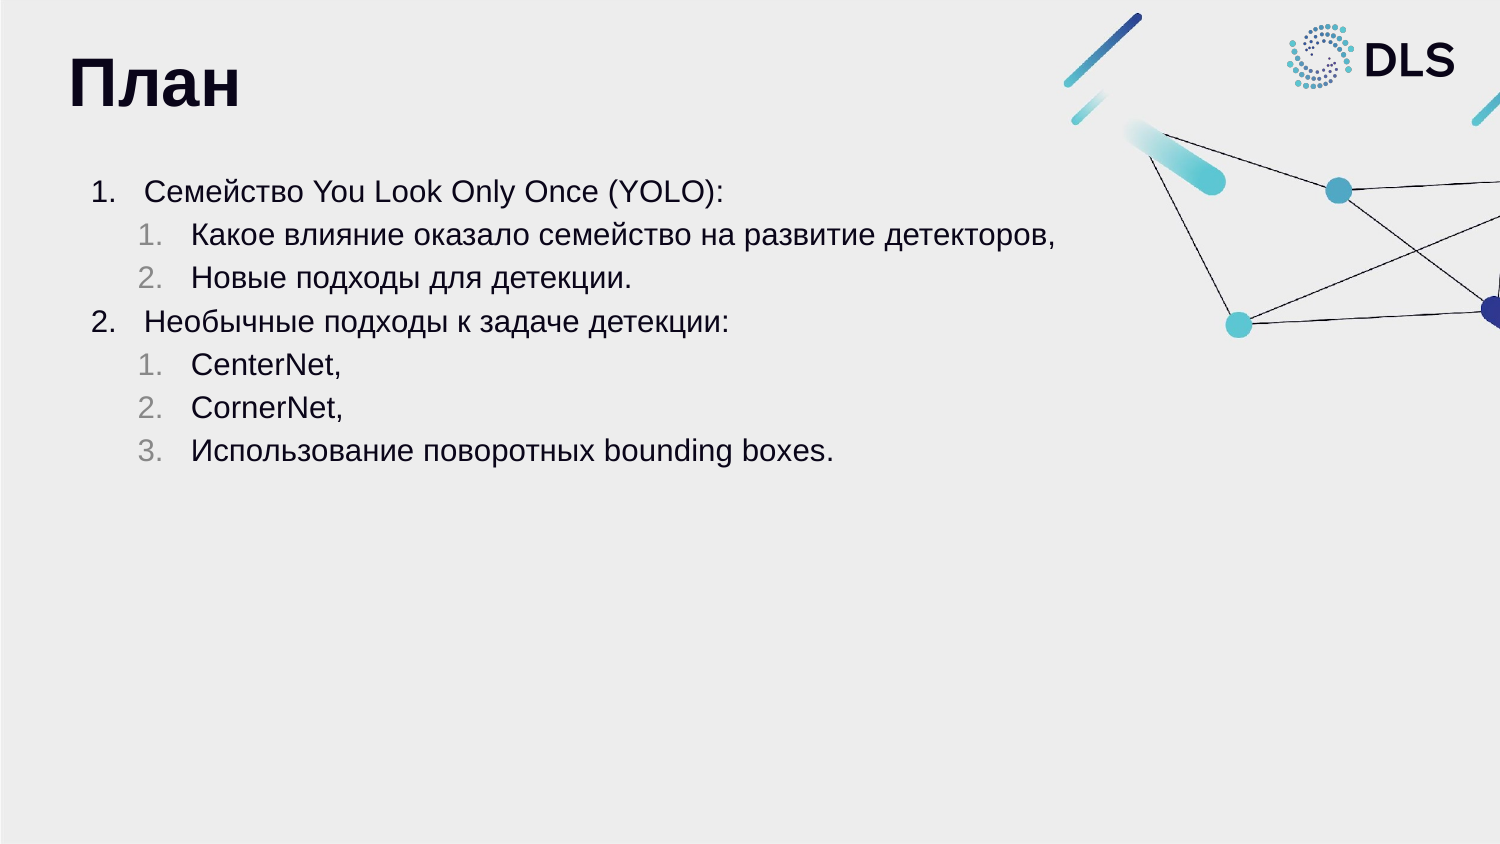

# План
Семейство You Look Only Once (YOLO):
Какое влияние оказало семейство на развитие детекторов,
Новые подходы для детекции.
Необычные подходы к задаче детекции:
CenterNet,
CornerNet,
Использование поворотных bounding boxes.